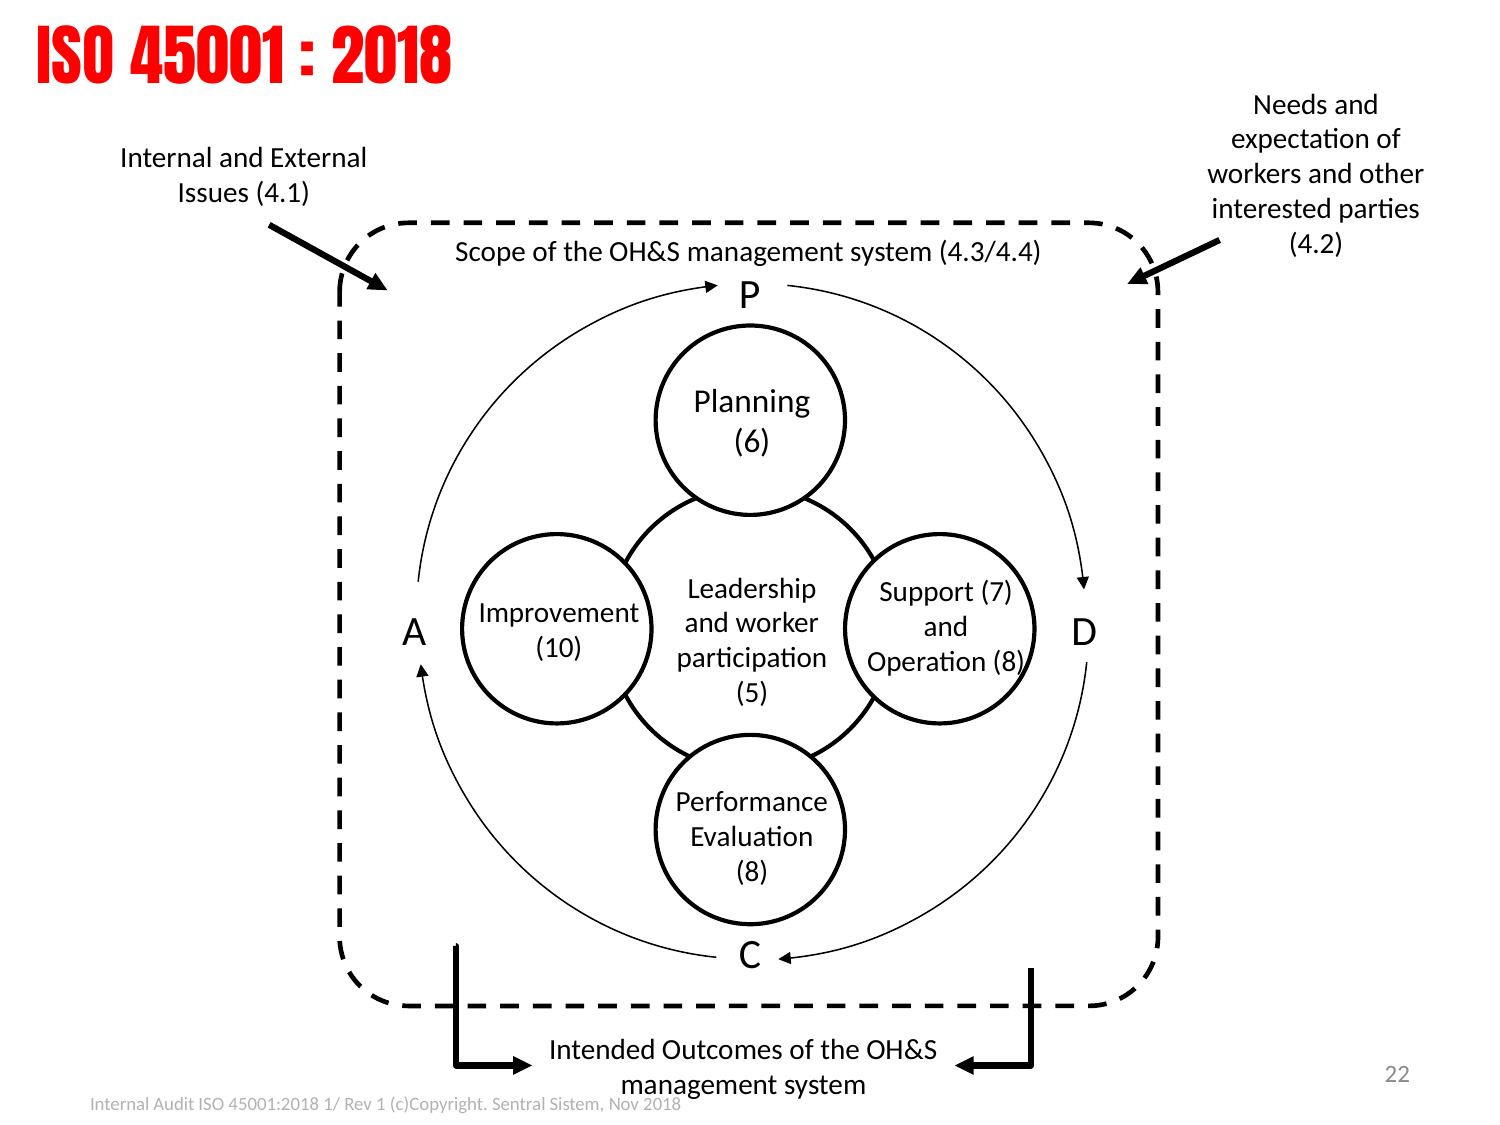

ISO 45001 : 2018
Needs and expectation of workers and other interested parties (4.2)
Internal and External Issues (4.1)

Scope of the OH&S management system (4.3/4.4)
P

Planning
(6)
Leadership and worker participation (5)
Support (7) and Operation (8)
Improvement (10)
A
D
Performance Evaluation (8)
C
Intended Outcomes of the OH&S management system
22
Internal Audit ISO 45001:2018 1/ Rev 1 (c)Copyright. Sentral Sistem, Nov 2018